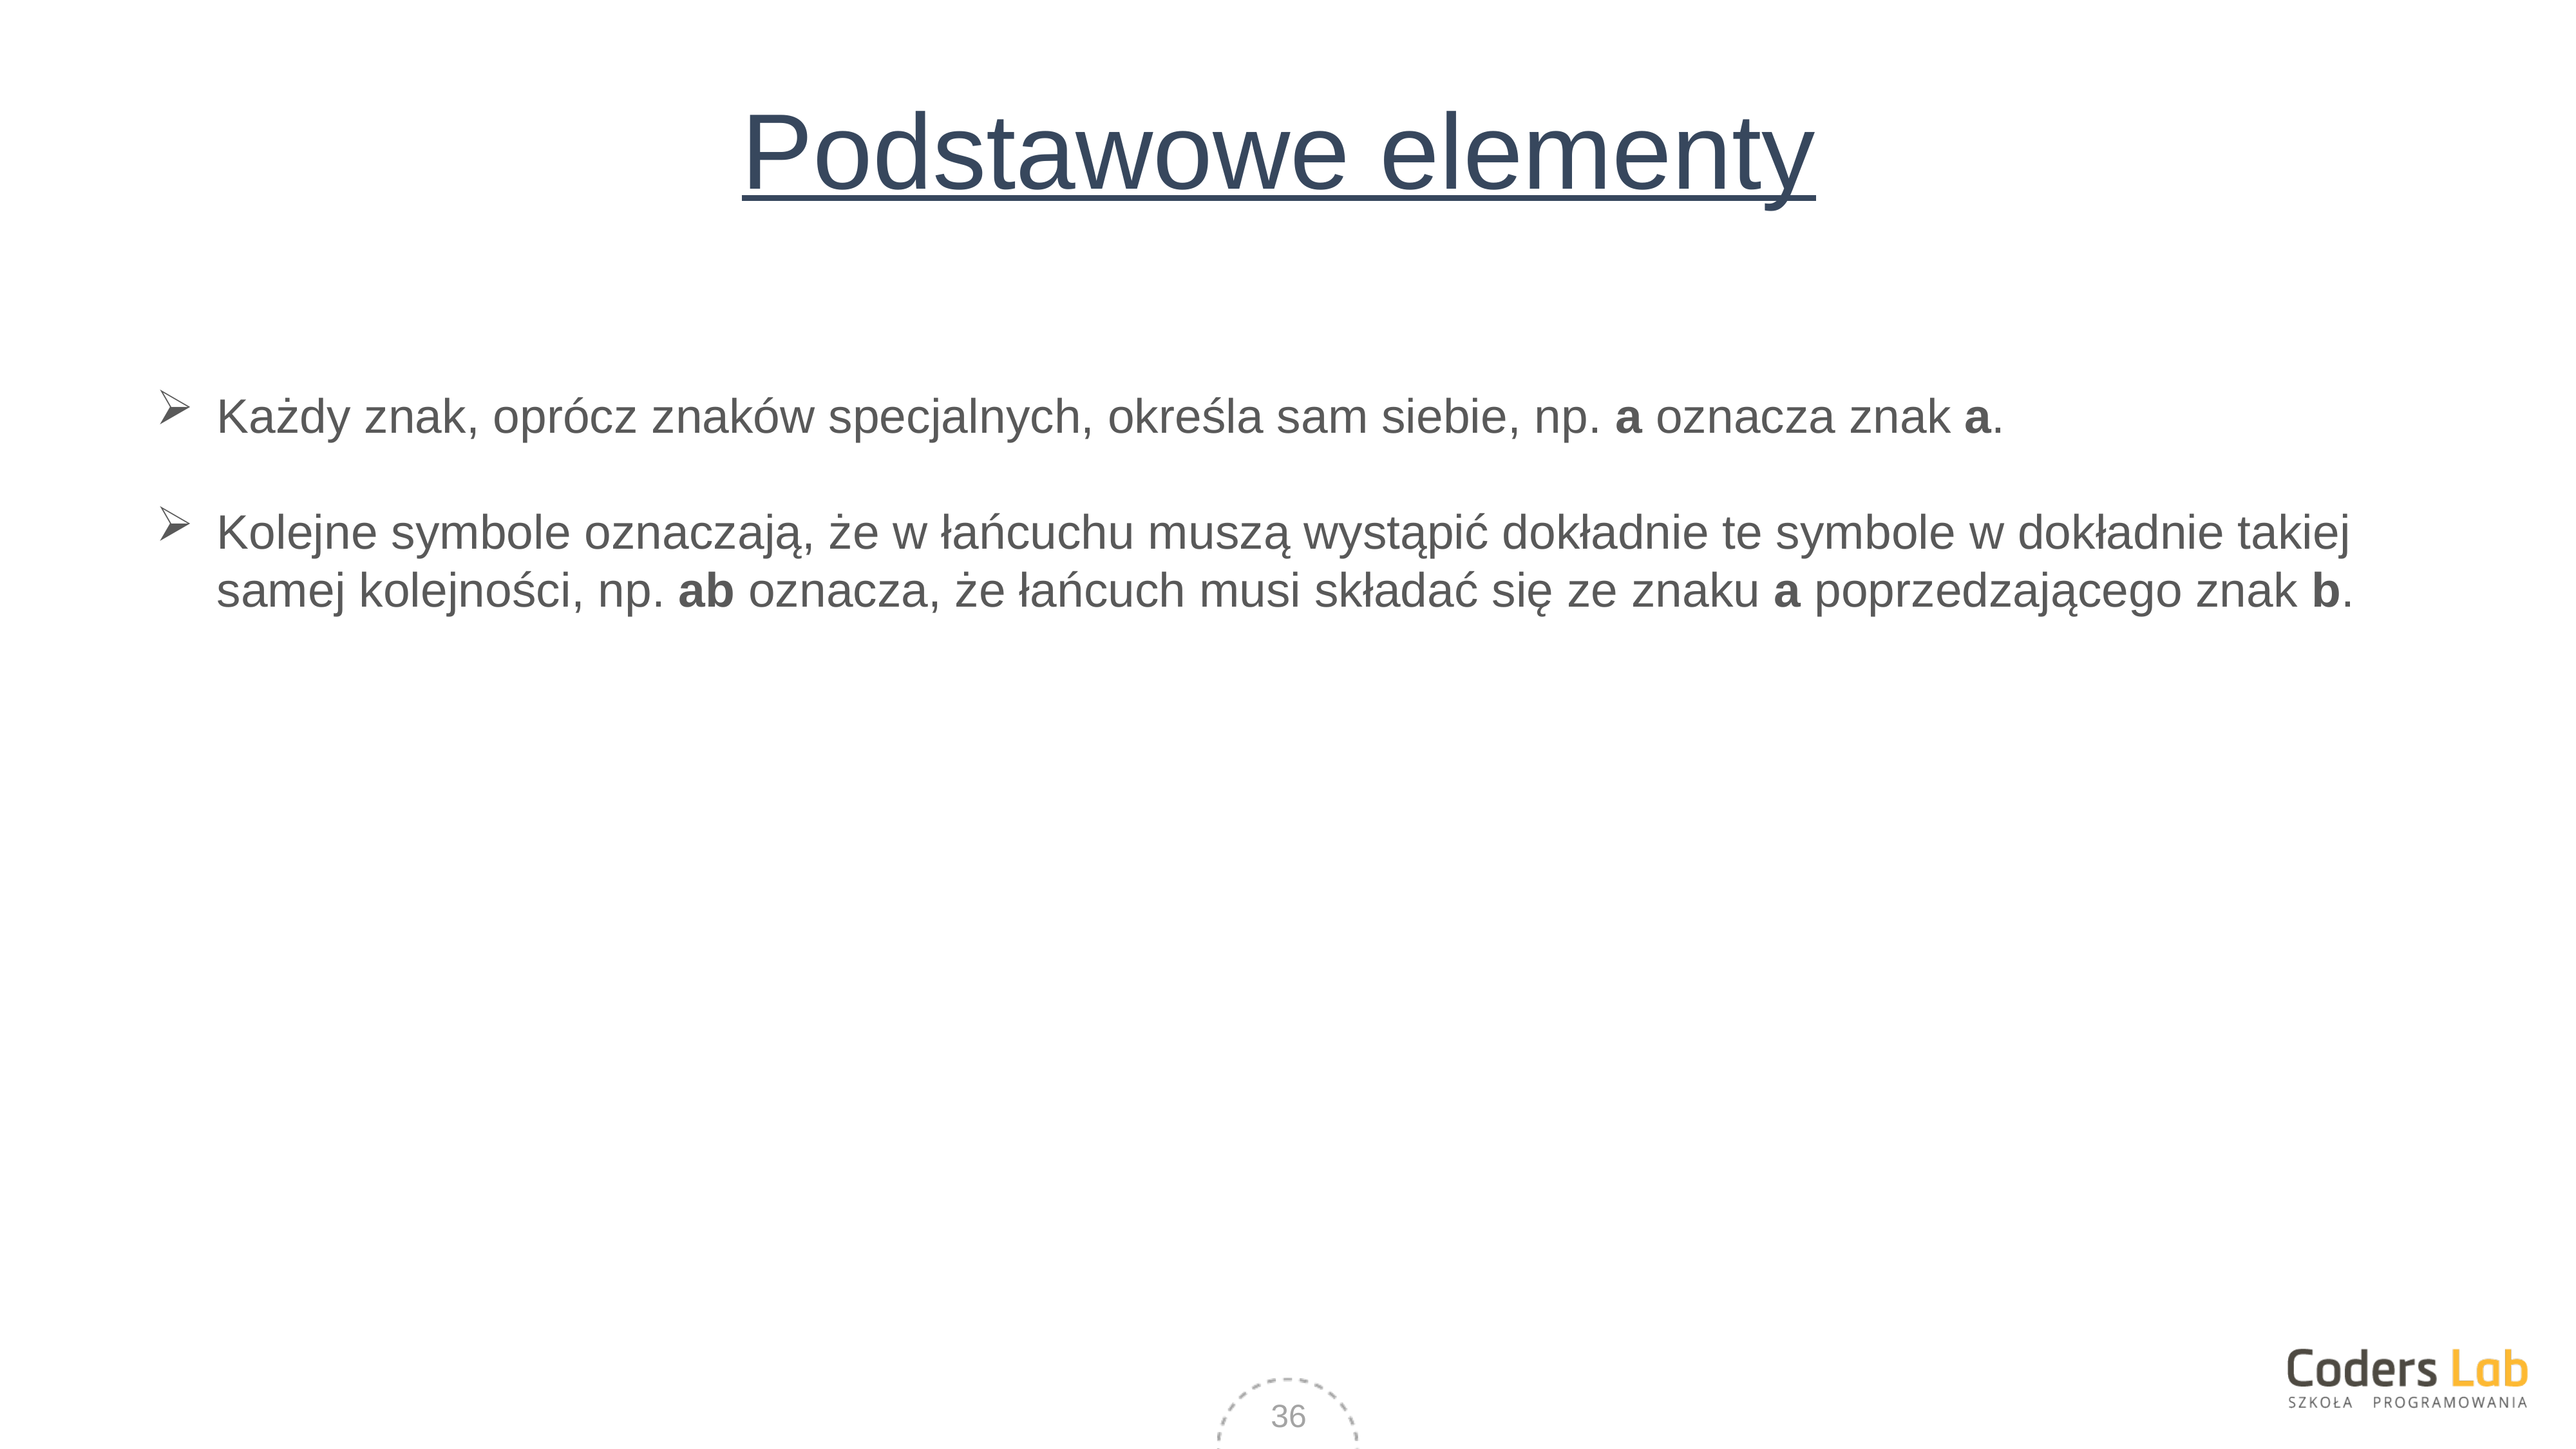

# Podstawowe elementy
Każdy znak, oprócz znaków specjalnych, określa sam siebie, np. a oznacza znak a.

Kolejne symbole oznaczają, że w łańcuchu muszą wystąpić dokładnie te symbole w dokładnie takiej samej kolejności, np. ab oznacza, że łańcuch musi składać się ze znaku a poprzedzającego znak b.
36